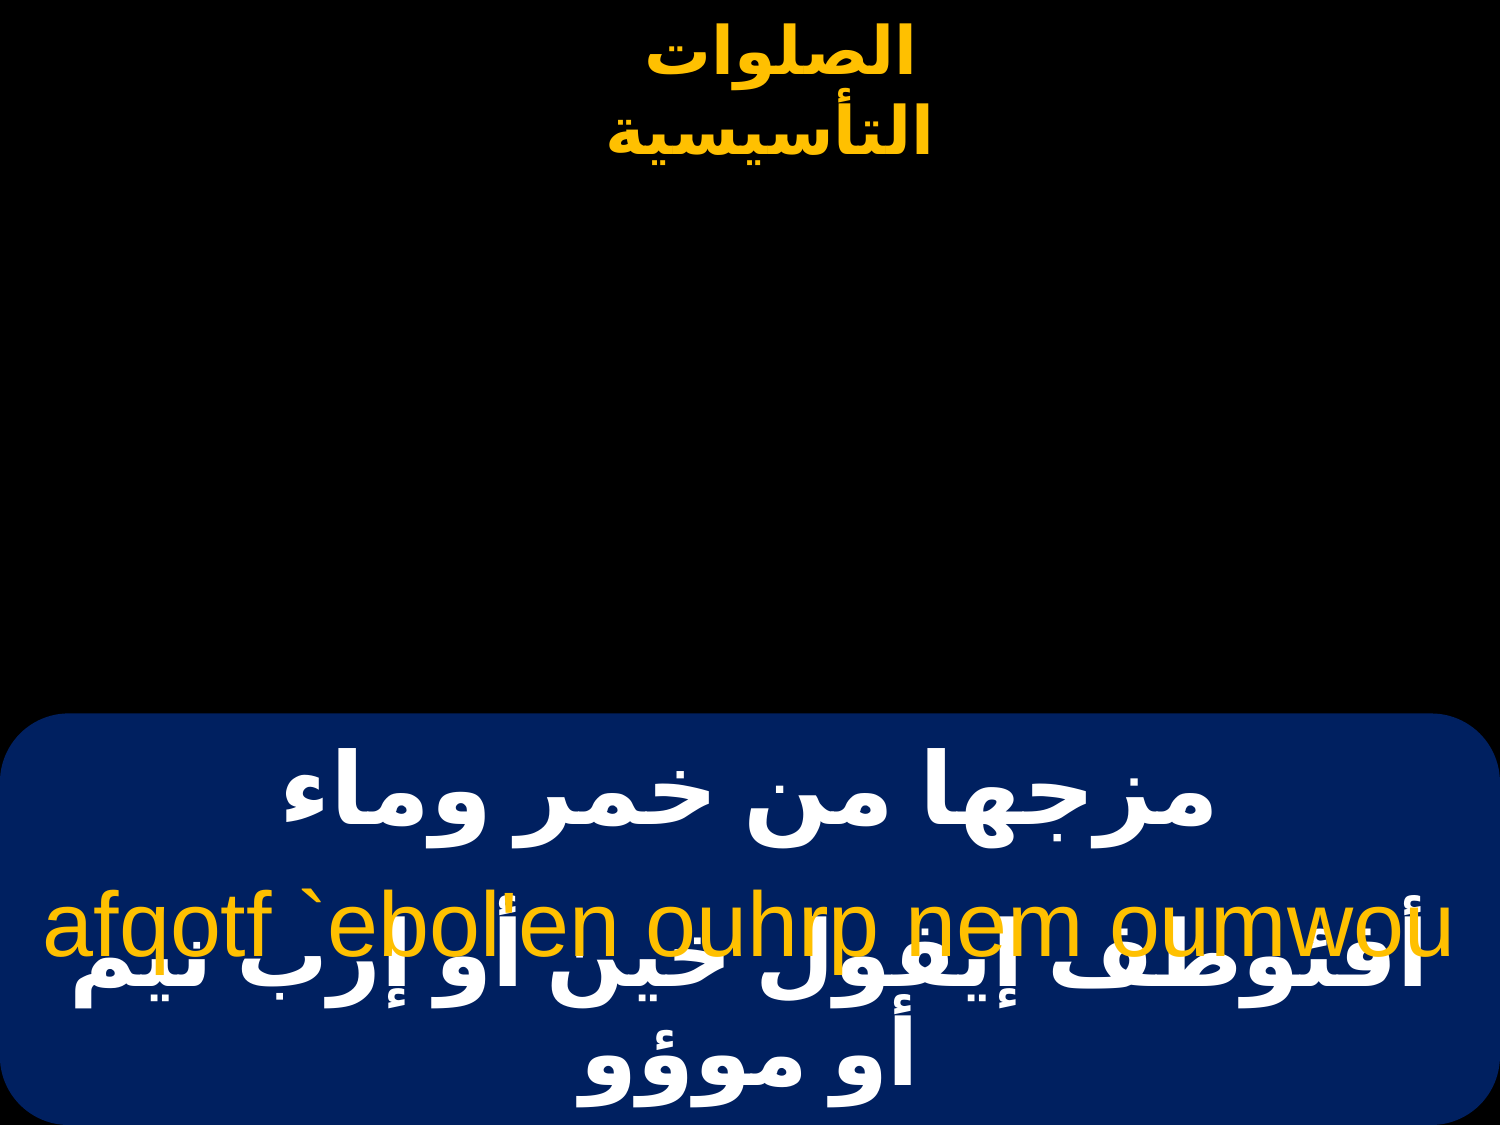

# مزجها من خمر وماء
afqotf `ebol'en ouhrp nem oumwou
أفئوطف إيفول خين أو إرب نيم أو موؤو